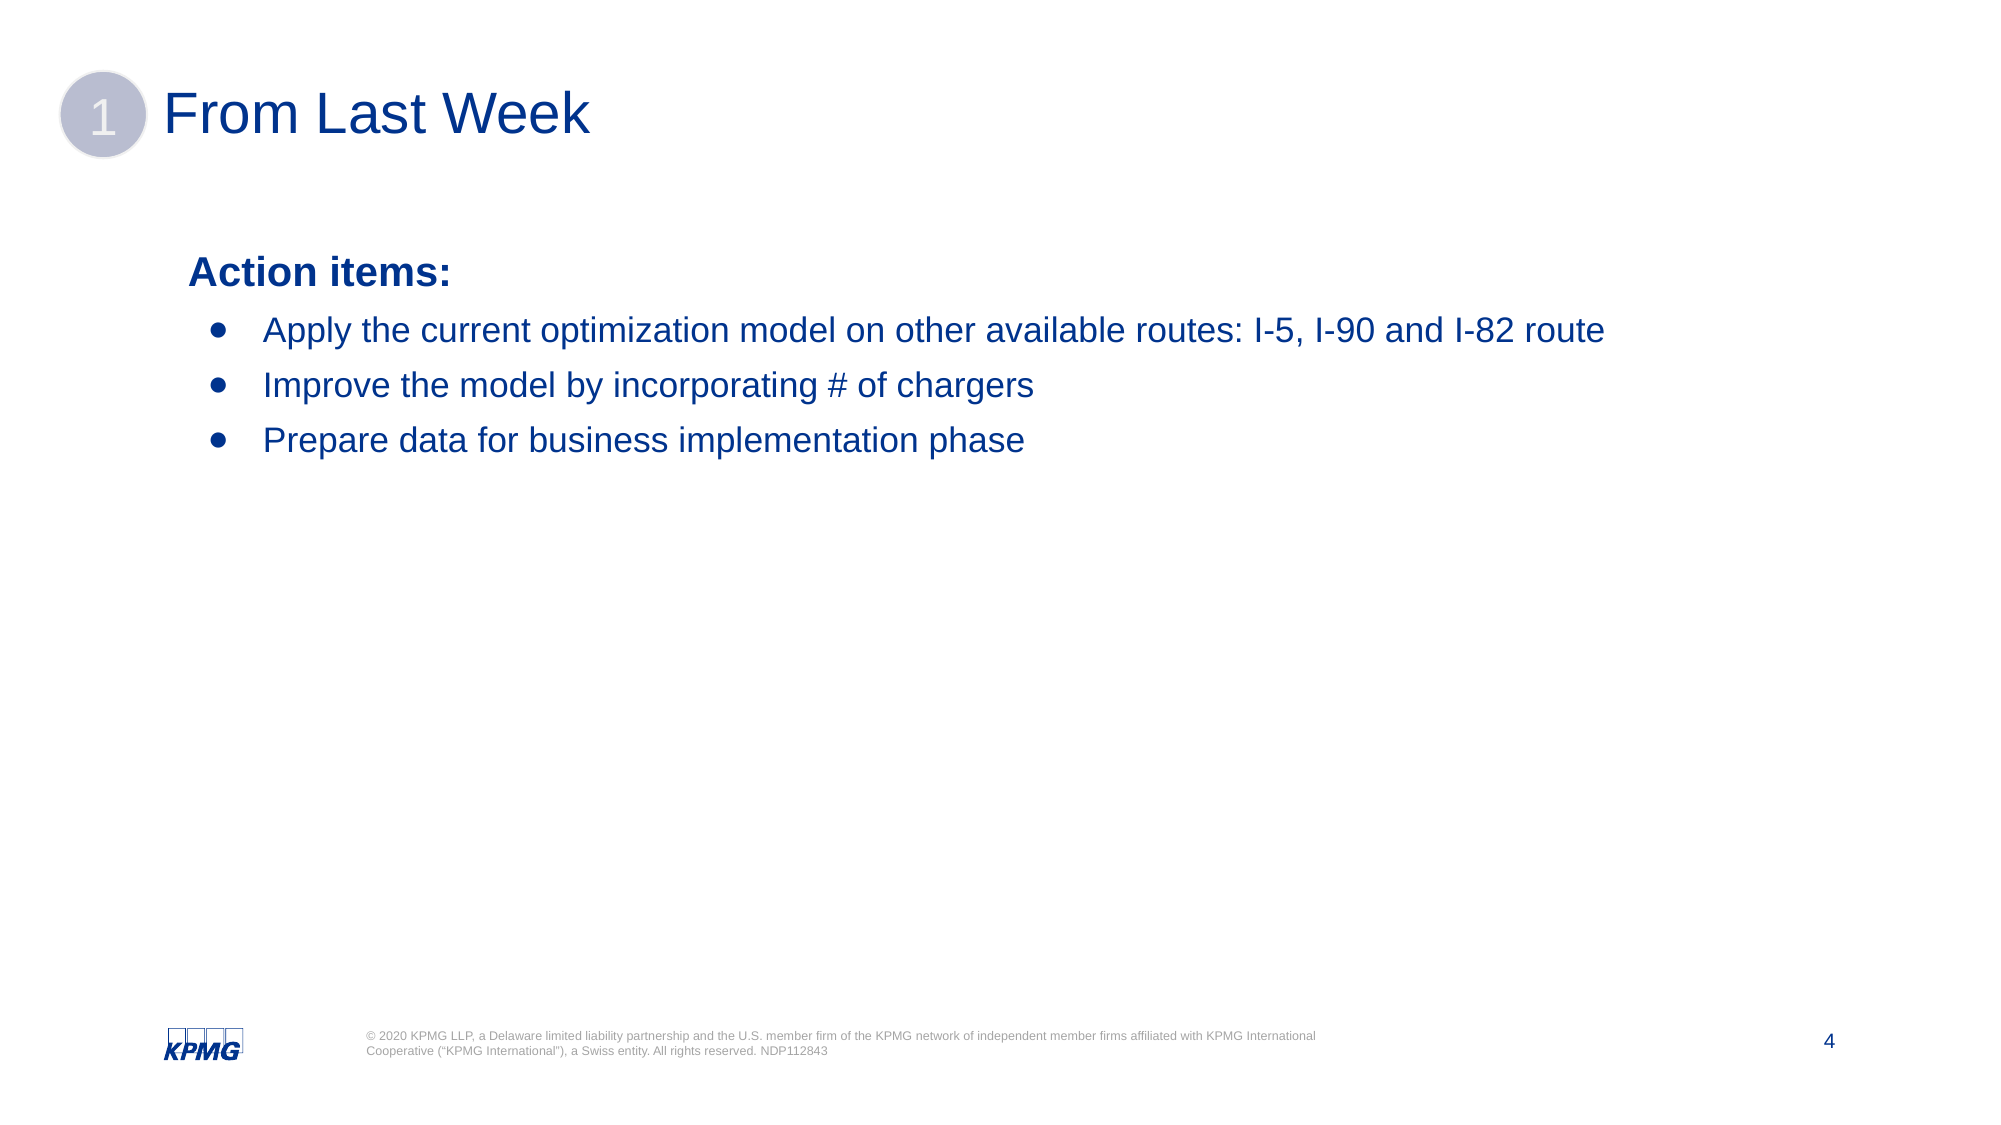

# From Last Week
1

Action items:
Apply the current optimization model on other available routes: I-5, I-90 and I-82 route
Improve the model by incorporating # of chargers
Prepare data for business implementation phase